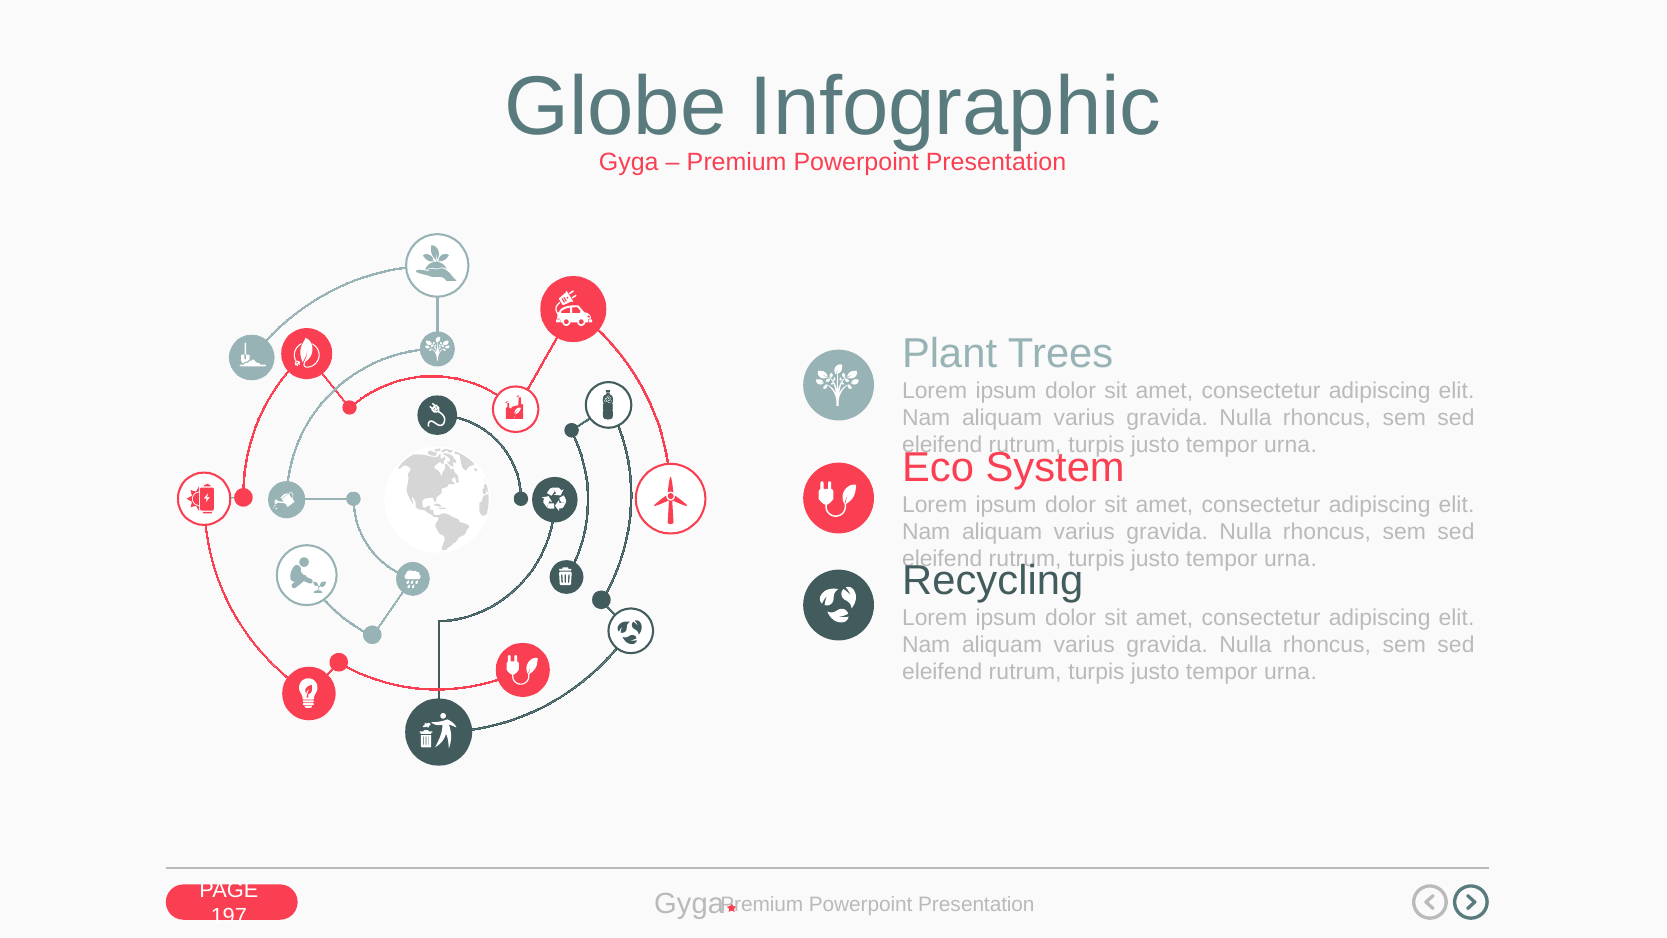

Globe Infographic
Gyga – Premium Powerpoint Presentation

Plant Trees
Lorem ipsum dolor sit amet, consectetur adipiscing elit. Nam aliquam varius gravida. Nulla rhoncus, sem sed eleifend rutrum, turpis justo tempor urna.

Eco System
Lorem ipsum dolor sit amet, consectetur adipiscing elit. Nam aliquam varius gravida. Nulla rhoncus, sem sed eleifend rutrum, turpis justo tempor urna.

Recycling
Lorem ipsum dolor sit amet, consectetur adipiscing elit. Nam aliquam varius gravida. Nulla rhoncus, sem sed eleifend rutrum, turpis justo tempor urna.